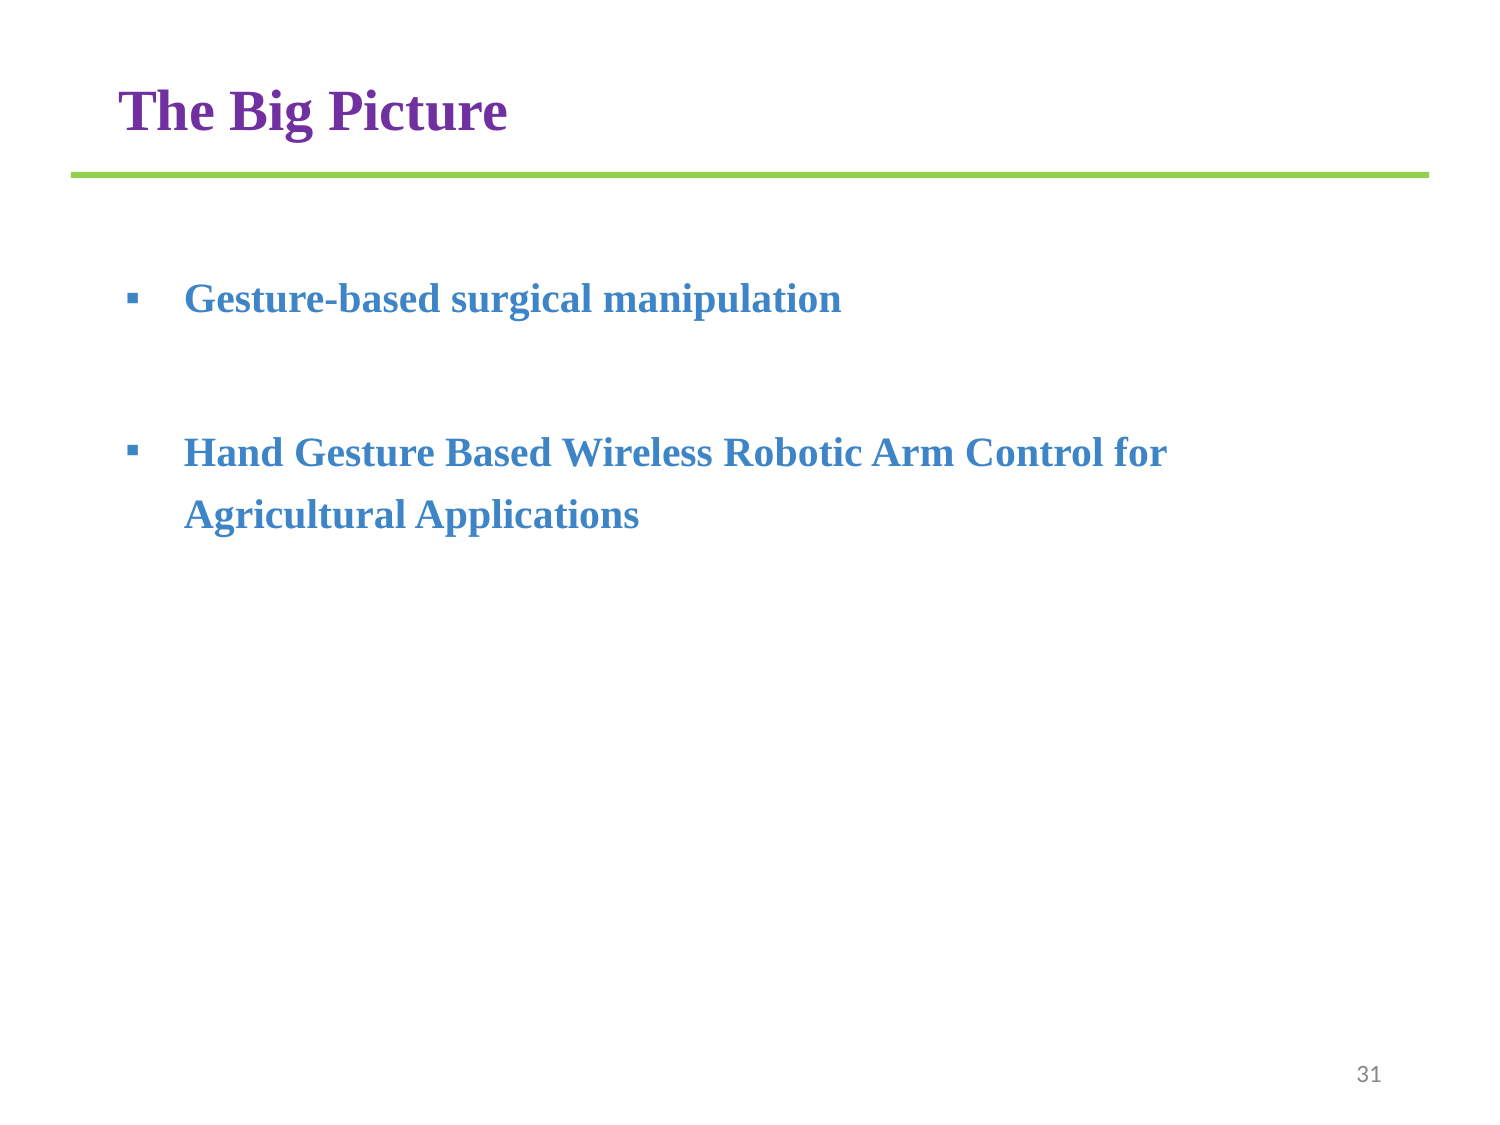

# The Big Picture
Gesture-based surgical manipulation

Hand Gesture Based Wireless Robotic Arm Control for Agricultural Applications

31